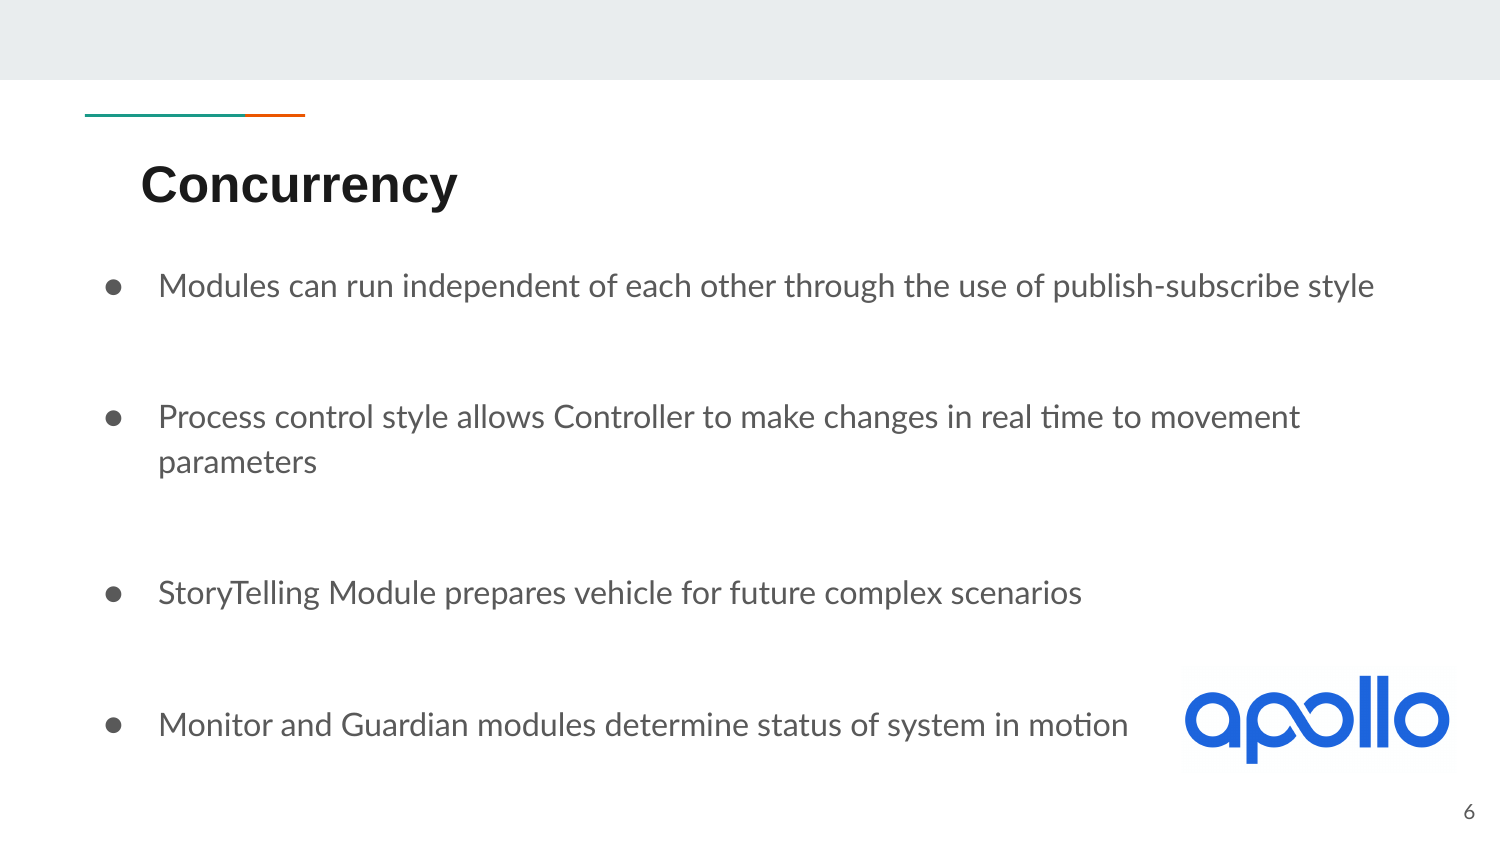

# Concurrency
Modules can run independent of each other through the use of publish-subscribe style

Process control style allows Controller to make changes in real time to movement parameters

StoryTelling Module prepares vehicle for future complex scenarios

Monitor and Guardian modules determine status of system in motion
6